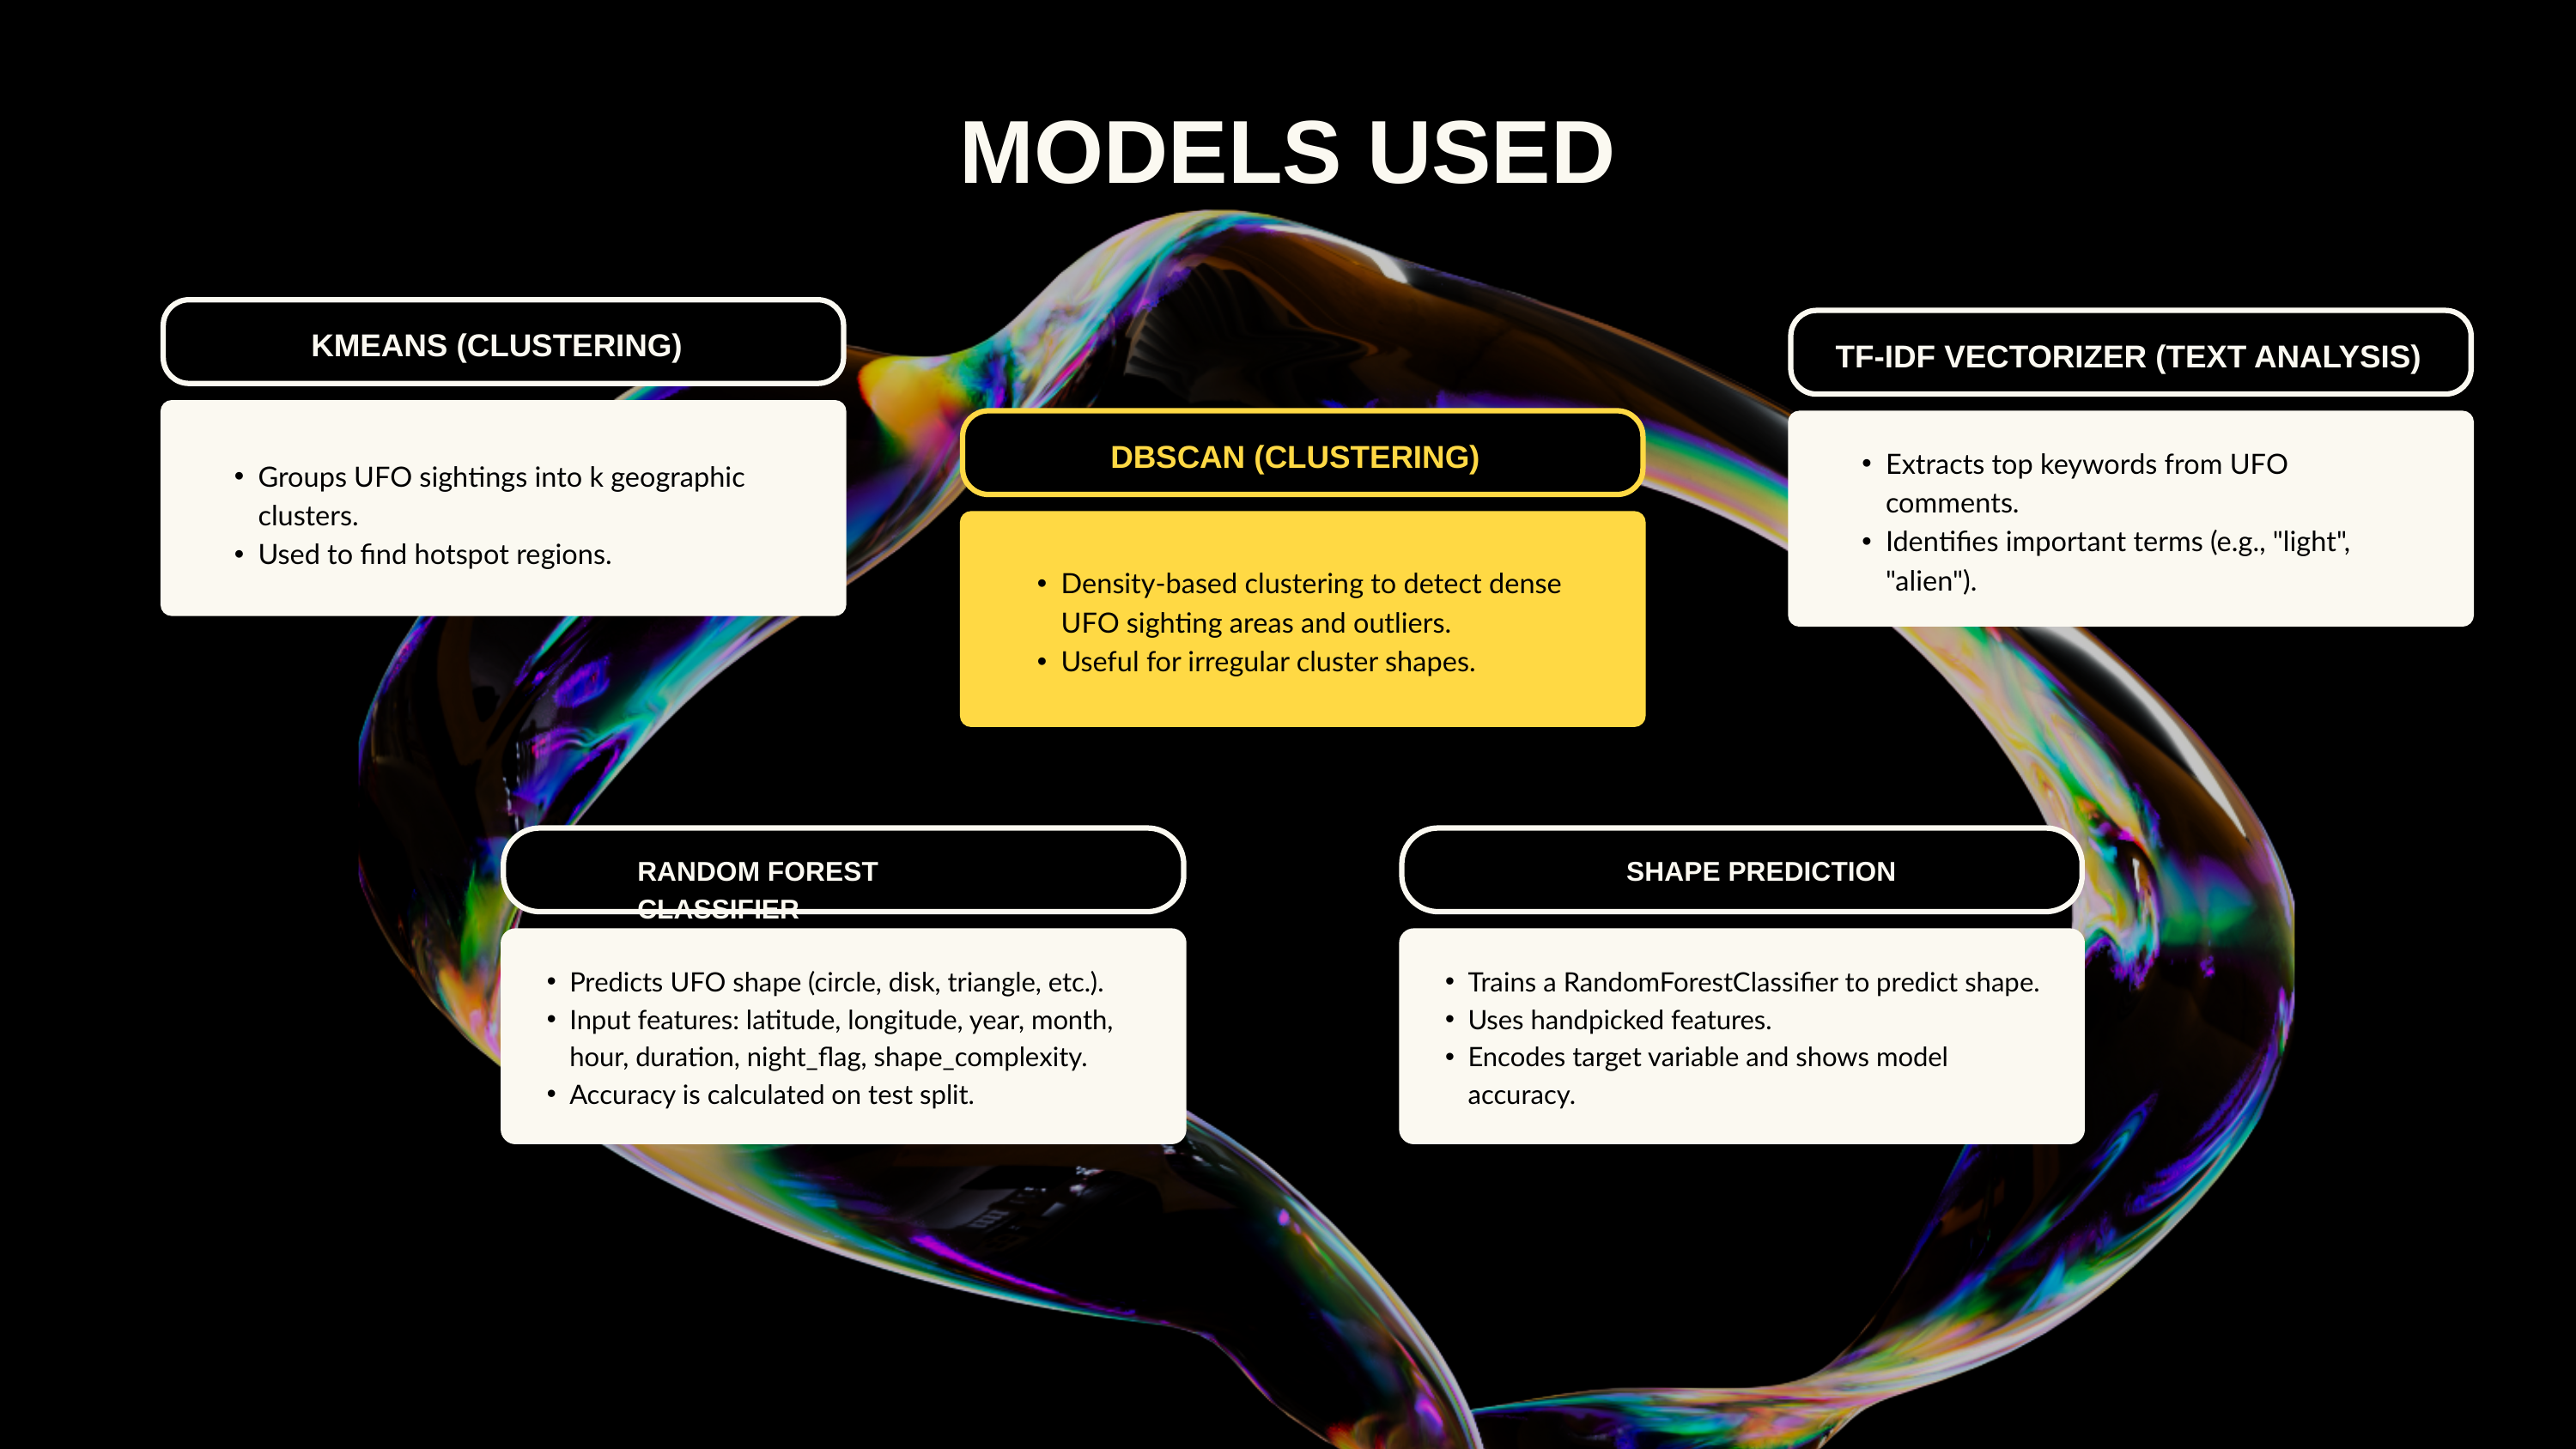

MODELS USED

KMEANS (CLUSTERING)

Groups UFO sightings into k geographic clusters.
Used to find hotspot regions.

 TF-IDF VECTORIZER (TEXT ANALYSIS)

Extracts top keywords from UFO comments.
Identifies important terms (e.g., "light", "alien").

DBSCAN (CLUSTERING)

Density-based clustering to detect dense UFO sighting areas and outliers.
Useful for irregular cluster shapes.

RANDOM FOREST CLASSIFIER
 SHAPE PREDICTION

Predicts UFO shape (circle, disk, triangle, etc.).
Input features: latitude, longitude, year, month, hour, duration, night_flag, shape_complexity.
Accuracy is calculated on test split.
Trains a RandomForestClassifier to predict shape.
Uses handpicked features.
Encodes target variable and shows model accuracy.